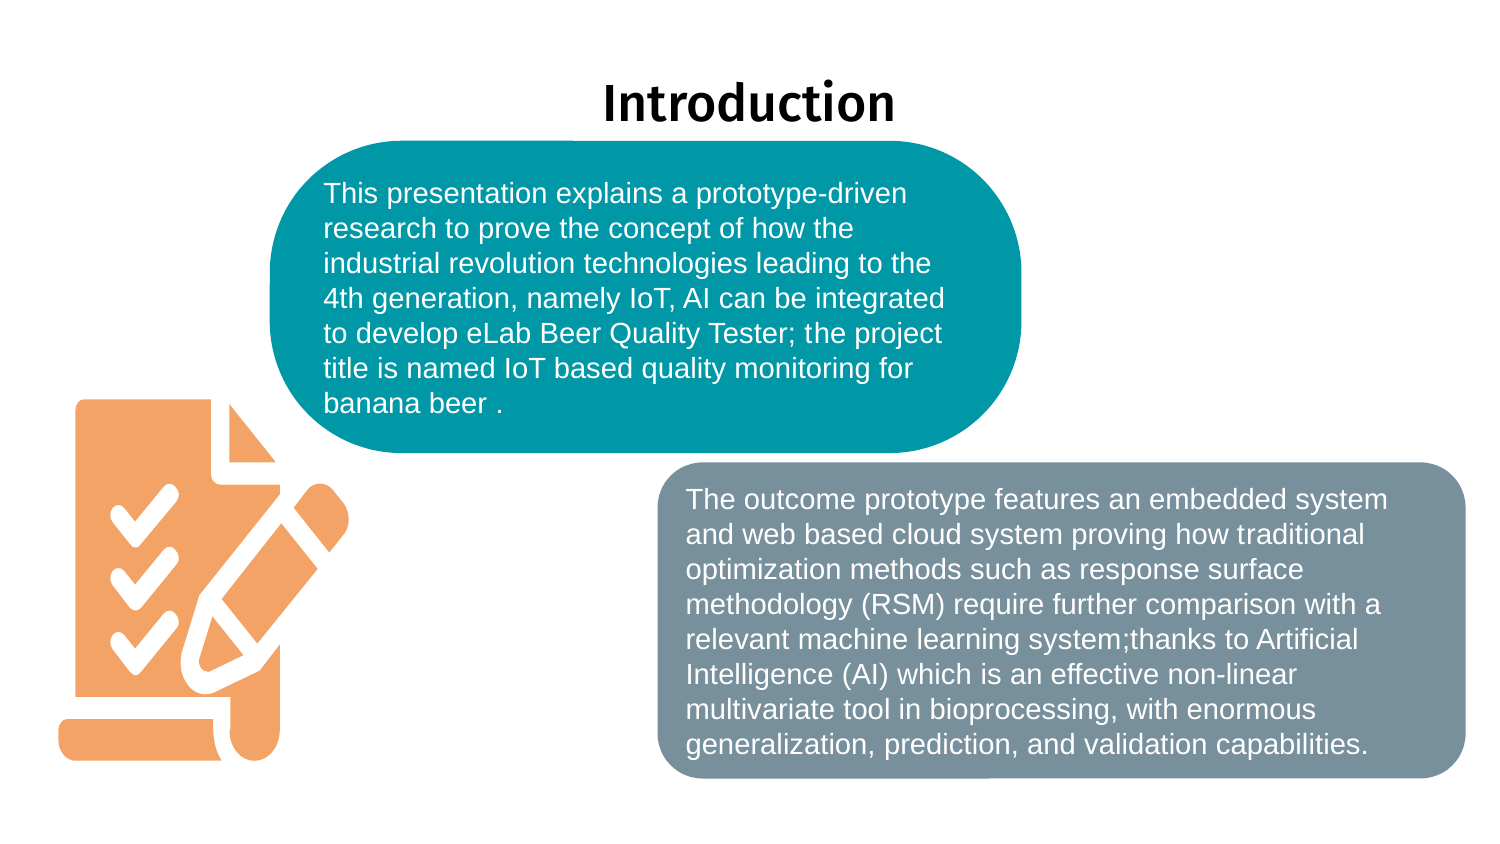

Introduction
This presentation explains a prototype-driven research to prove the concept of how the  industrial revolution technologies leading to the 4th generation, namely IoT, AI can be integrated to develop eLab Beer Quality Tester; the project title is named IoT based quality monitoring for banana beer .

The outcome prototype features an embedded system and web based cloud system proving how traditional optimization methods such as response surface methodology (RSM) require further comparison with a relevant machine learning system;thanks to Artificial Intelligence (AI) which is an effective non-linear multivariate tool in bioprocessing, with enormous generalization, prediction, and validation capabilities.